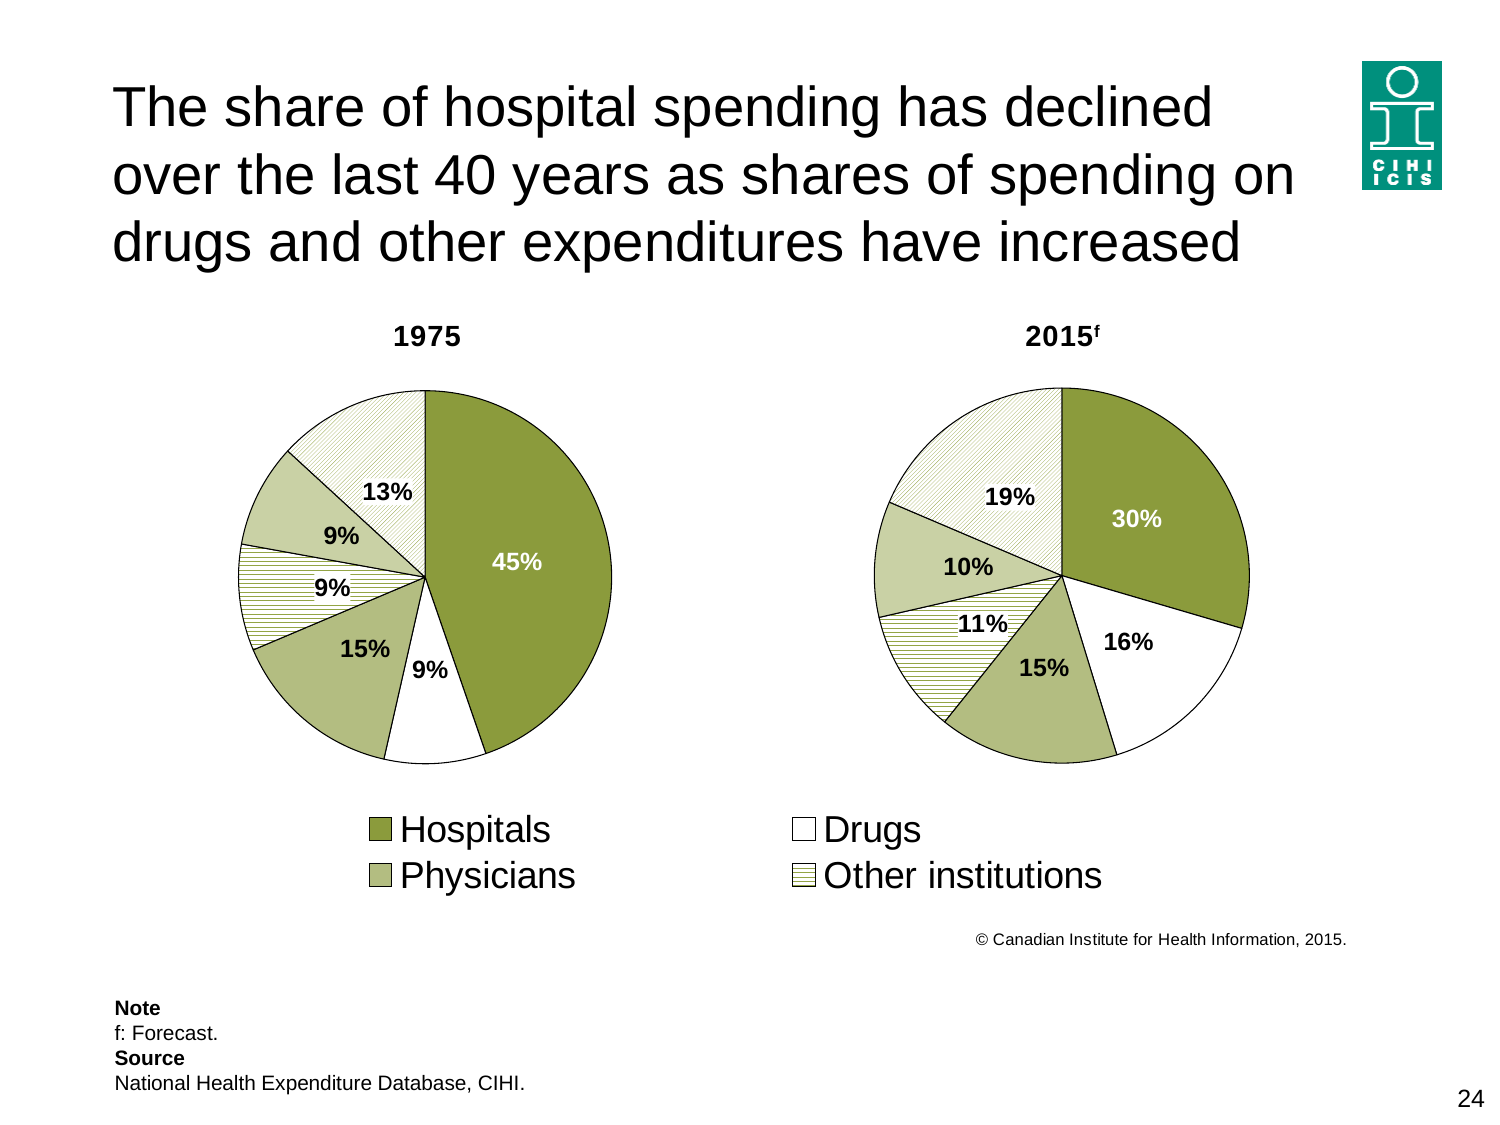

# The share of hospital spending has declined over the last 40 years as shares of spending on drugs and other expenditures have increased

### Chart

| Category | 1975 |
|---|---|
| Hospitals  | 0.44714000251834646 |
| Drugs | 0.08830793194129384 |
| Physicians | 0.1508197601952042 |
| Other institutions | 0.09221496215297947 |
| Other professionals | 0.0898565697490838 |
| Other expenditures | 0.13166077344309218 |

### Chart

| Category | 2015f |
|---|---|
| Hospitals  | 0.29549540768703775 |
| Drugs | 0.15708856960342282 |
| Physicians | 0.15490371462345265 |
| Other Institutions | 0.10664328780535326 |
| Other Professionals | 0.09996810559130313 |
| Other Expenditures | 0.18590091468943037 |
Note
f: Forecast.
Source
National Health Expenditure Database, CIHI.
24